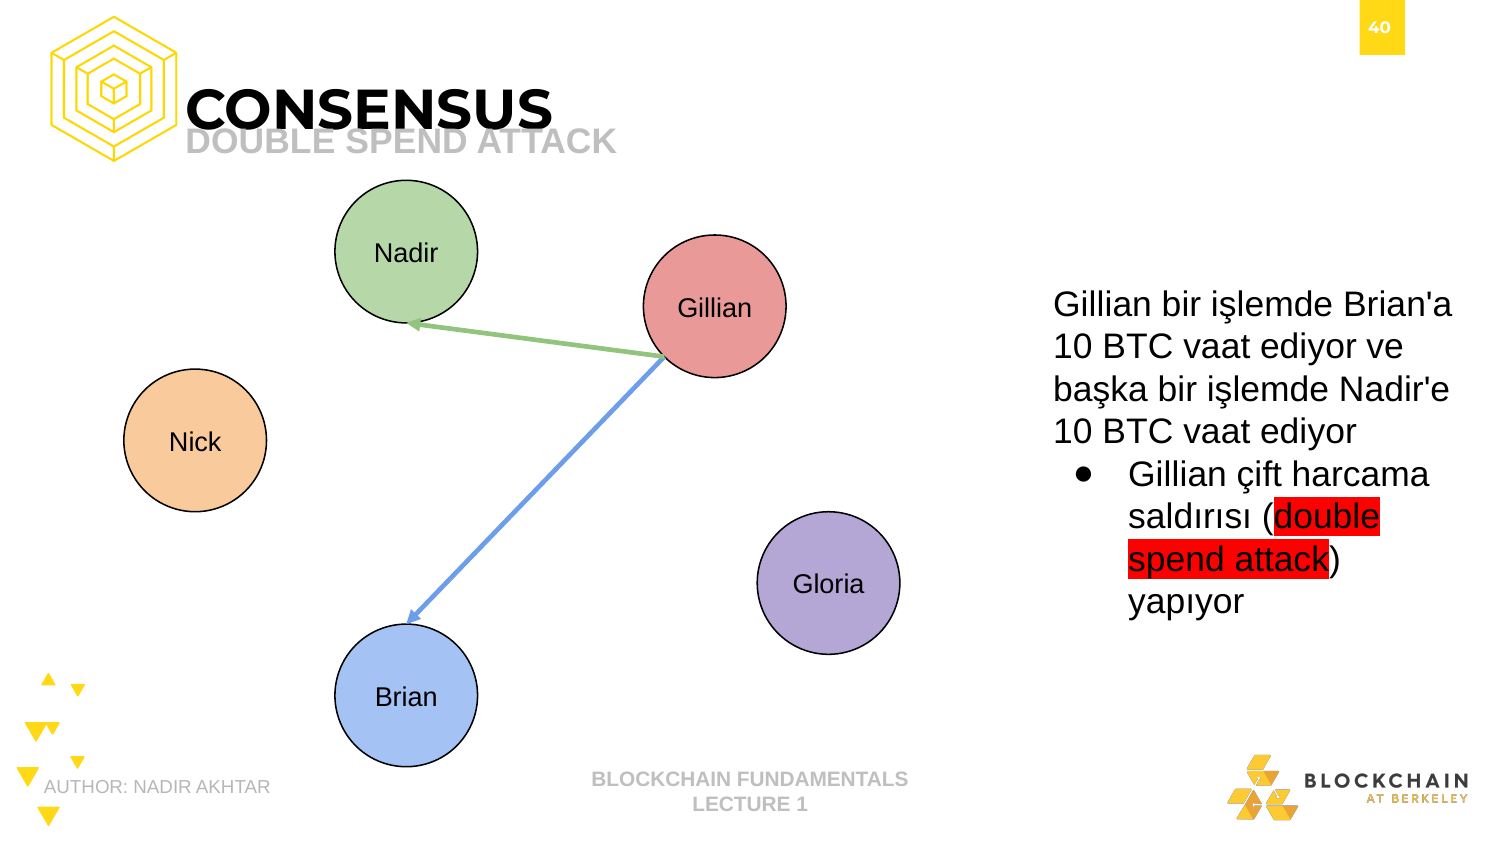

CONSENSUS
DOUBLE SPEND ATTACK
Nadir
Gillian bir işlemde Brian'a 10 BTC vaat ediyor ve başka bir işlemde Nadir'e 10 BTC vaat ediyor
Gillian çift harcama saldırısı (double spend attack) yapıyor

Gillian
Nick
Gloria
Brian

AUTHOR: NADIR AKHTAR
BLOCKCHAIN FUNDAMENTALS LECTURE 1